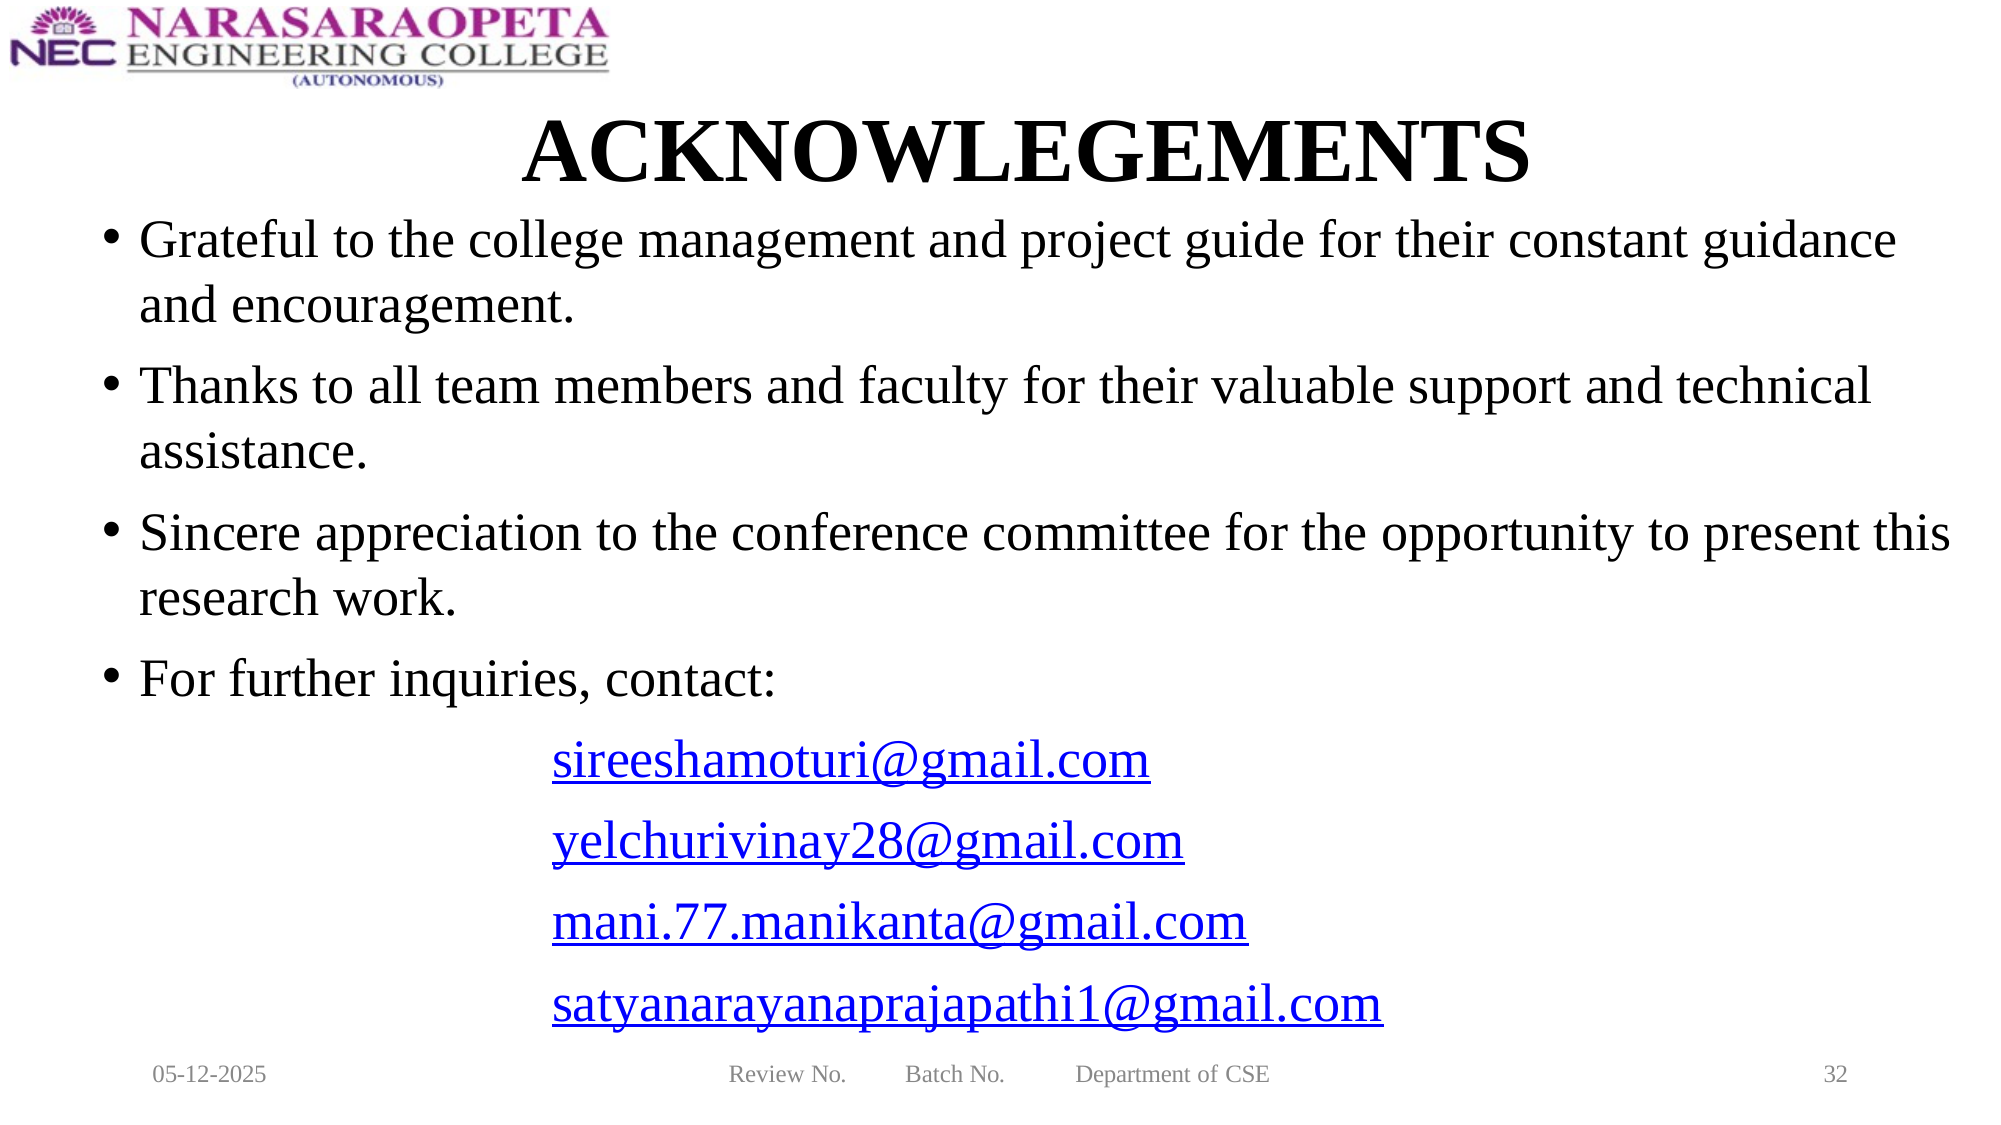

# ACKNOWLEGEMENTS
Grateful to the college management and project guide for their constant guidance and encouragement.
Thanks to all team members and faculty for their valuable support and technical assistance.
Sincere appreciation to the conference committee for the opportunity to present this research work.
For further inquiries, contact:
				sireeshamoturi@gmail.com
				yelchurivinay28@gmail.com
				mani.77.manikanta@gmail.com
				satyanarayanaprajapathi1@gmail.com
05-12-2025

Review No.
Batch No.
Department of CSE
32